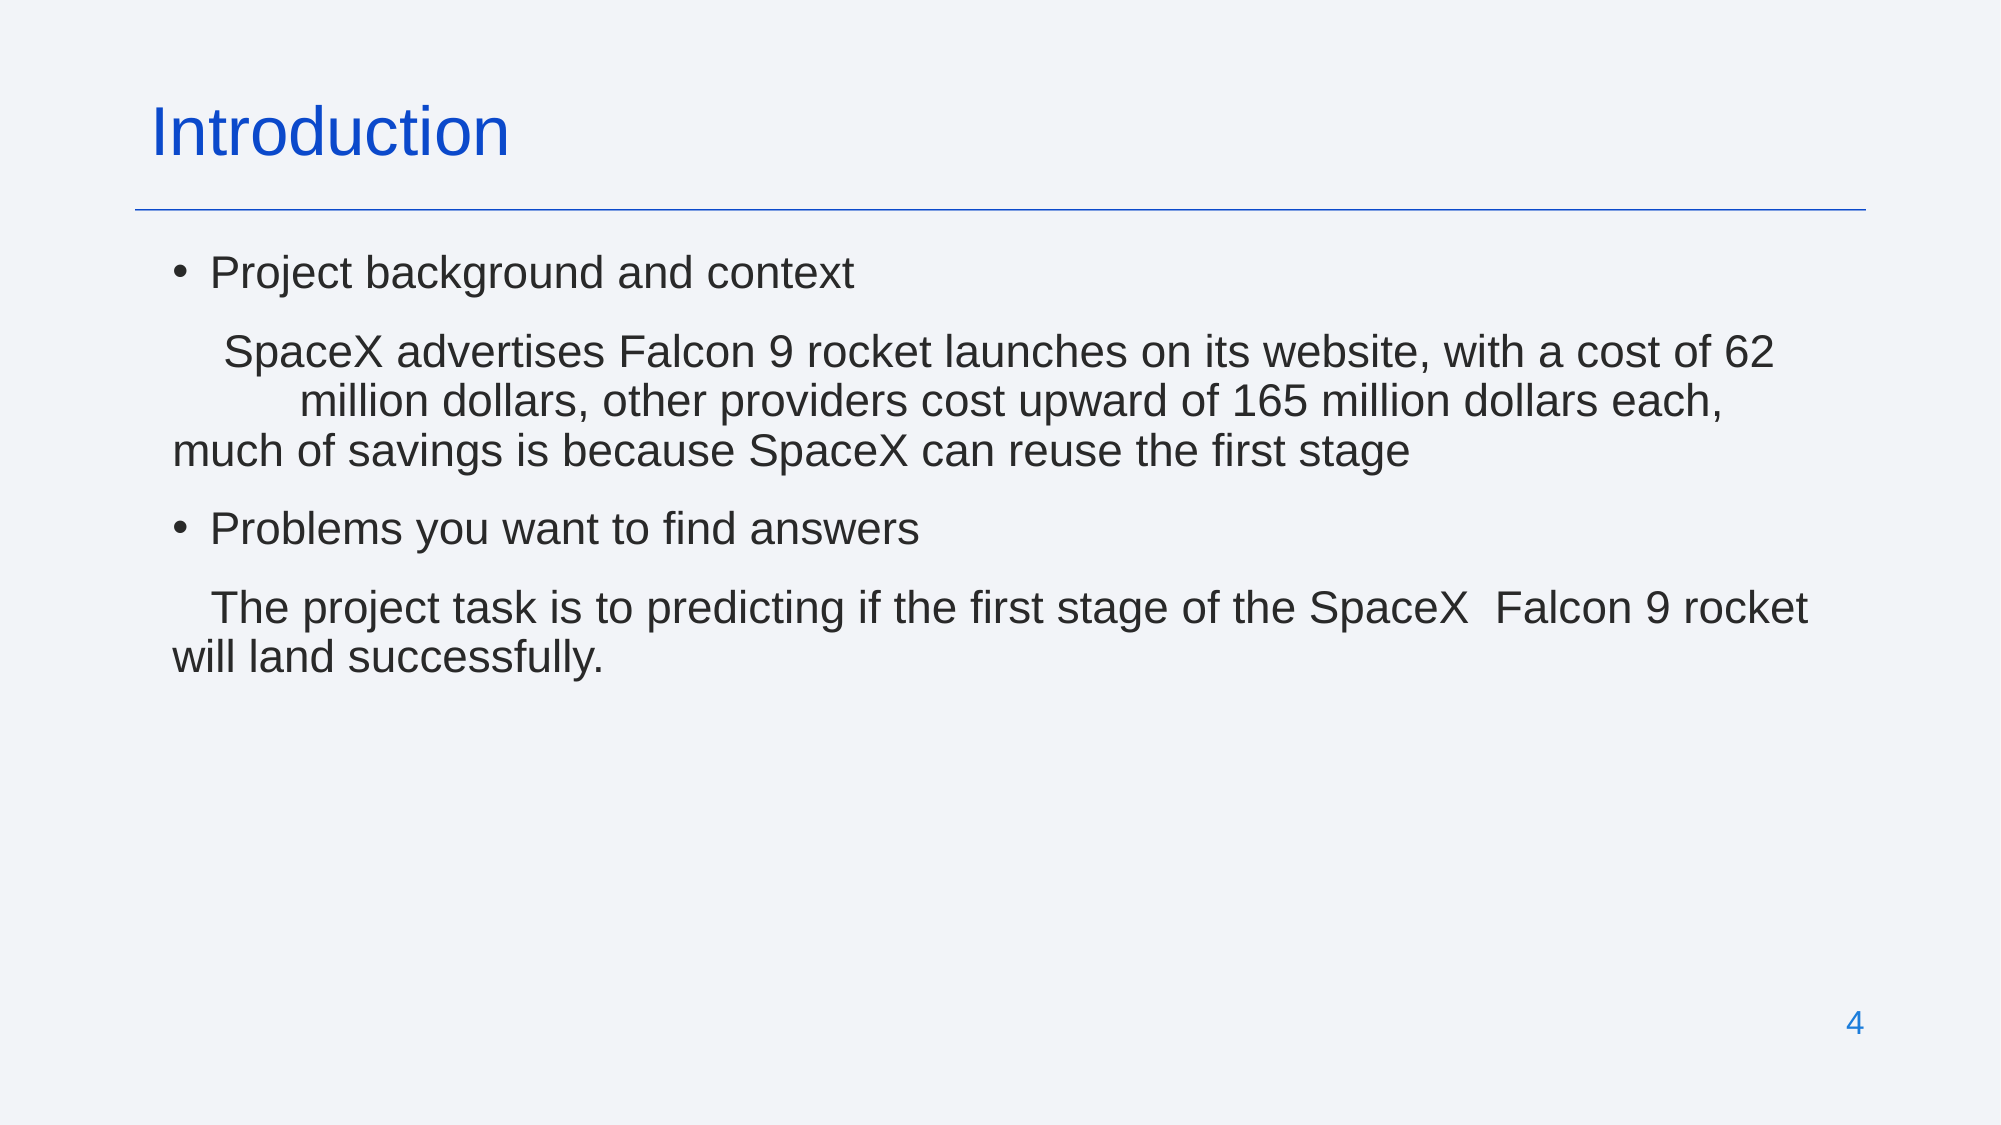

Introduction
Project background and context
    SpaceX advertises Falcon 9 rocket launches on its website, with a cost of 62                million dollars, other providers cost upward of 165 million dollars each, much of savings is because SpaceX can reuse the first stage
Problems you want to find answers
   The project task is to predicting if the first stage of the SpaceX  Falcon 9 rocket will land successfully.
4